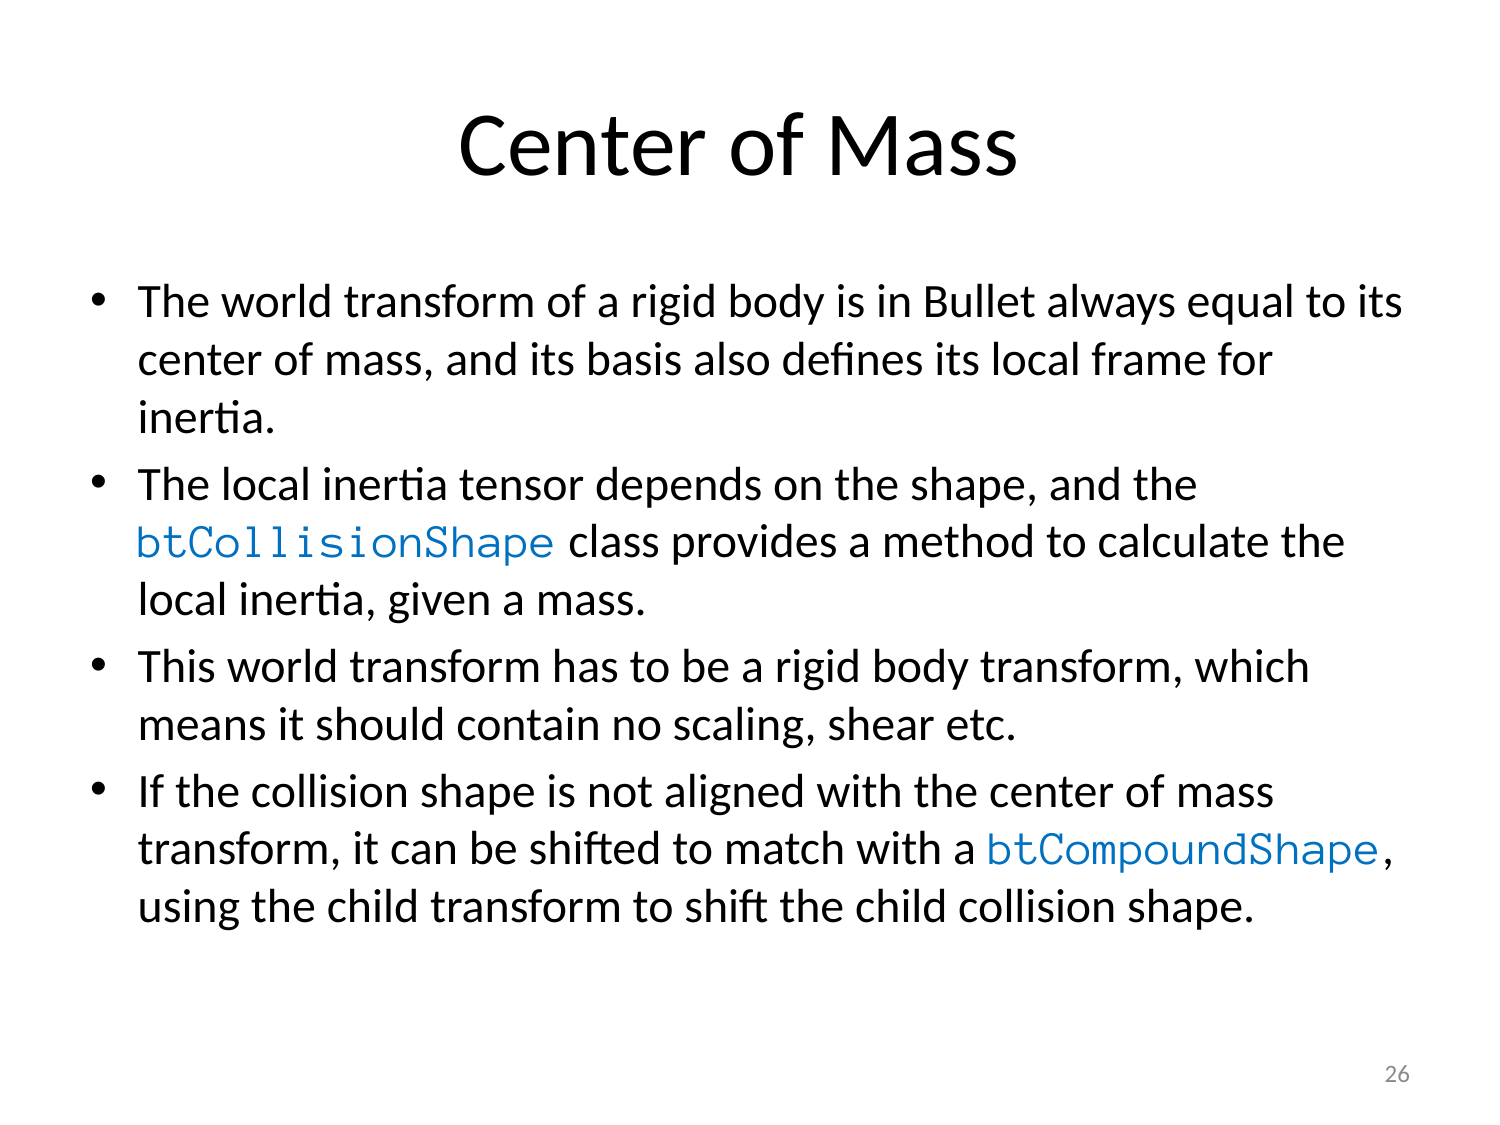

# Center of Mass
The world transform of a rigid body is in Bullet always equal to its center of mass, and its basis also defines its local frame for inertia.
The local inertia tensor depends on the shape, and the btCollisionShape class provides a method to calculate the local inertia, given a mass.
This world transform has to be a rigid body transform, which means it should contain no scaling, shear etc.
If the collision shape is not aligned with the center of mass transform, it can be shifted to match with a btCompoundShape, using the child transform to shift the child collision shape.
26